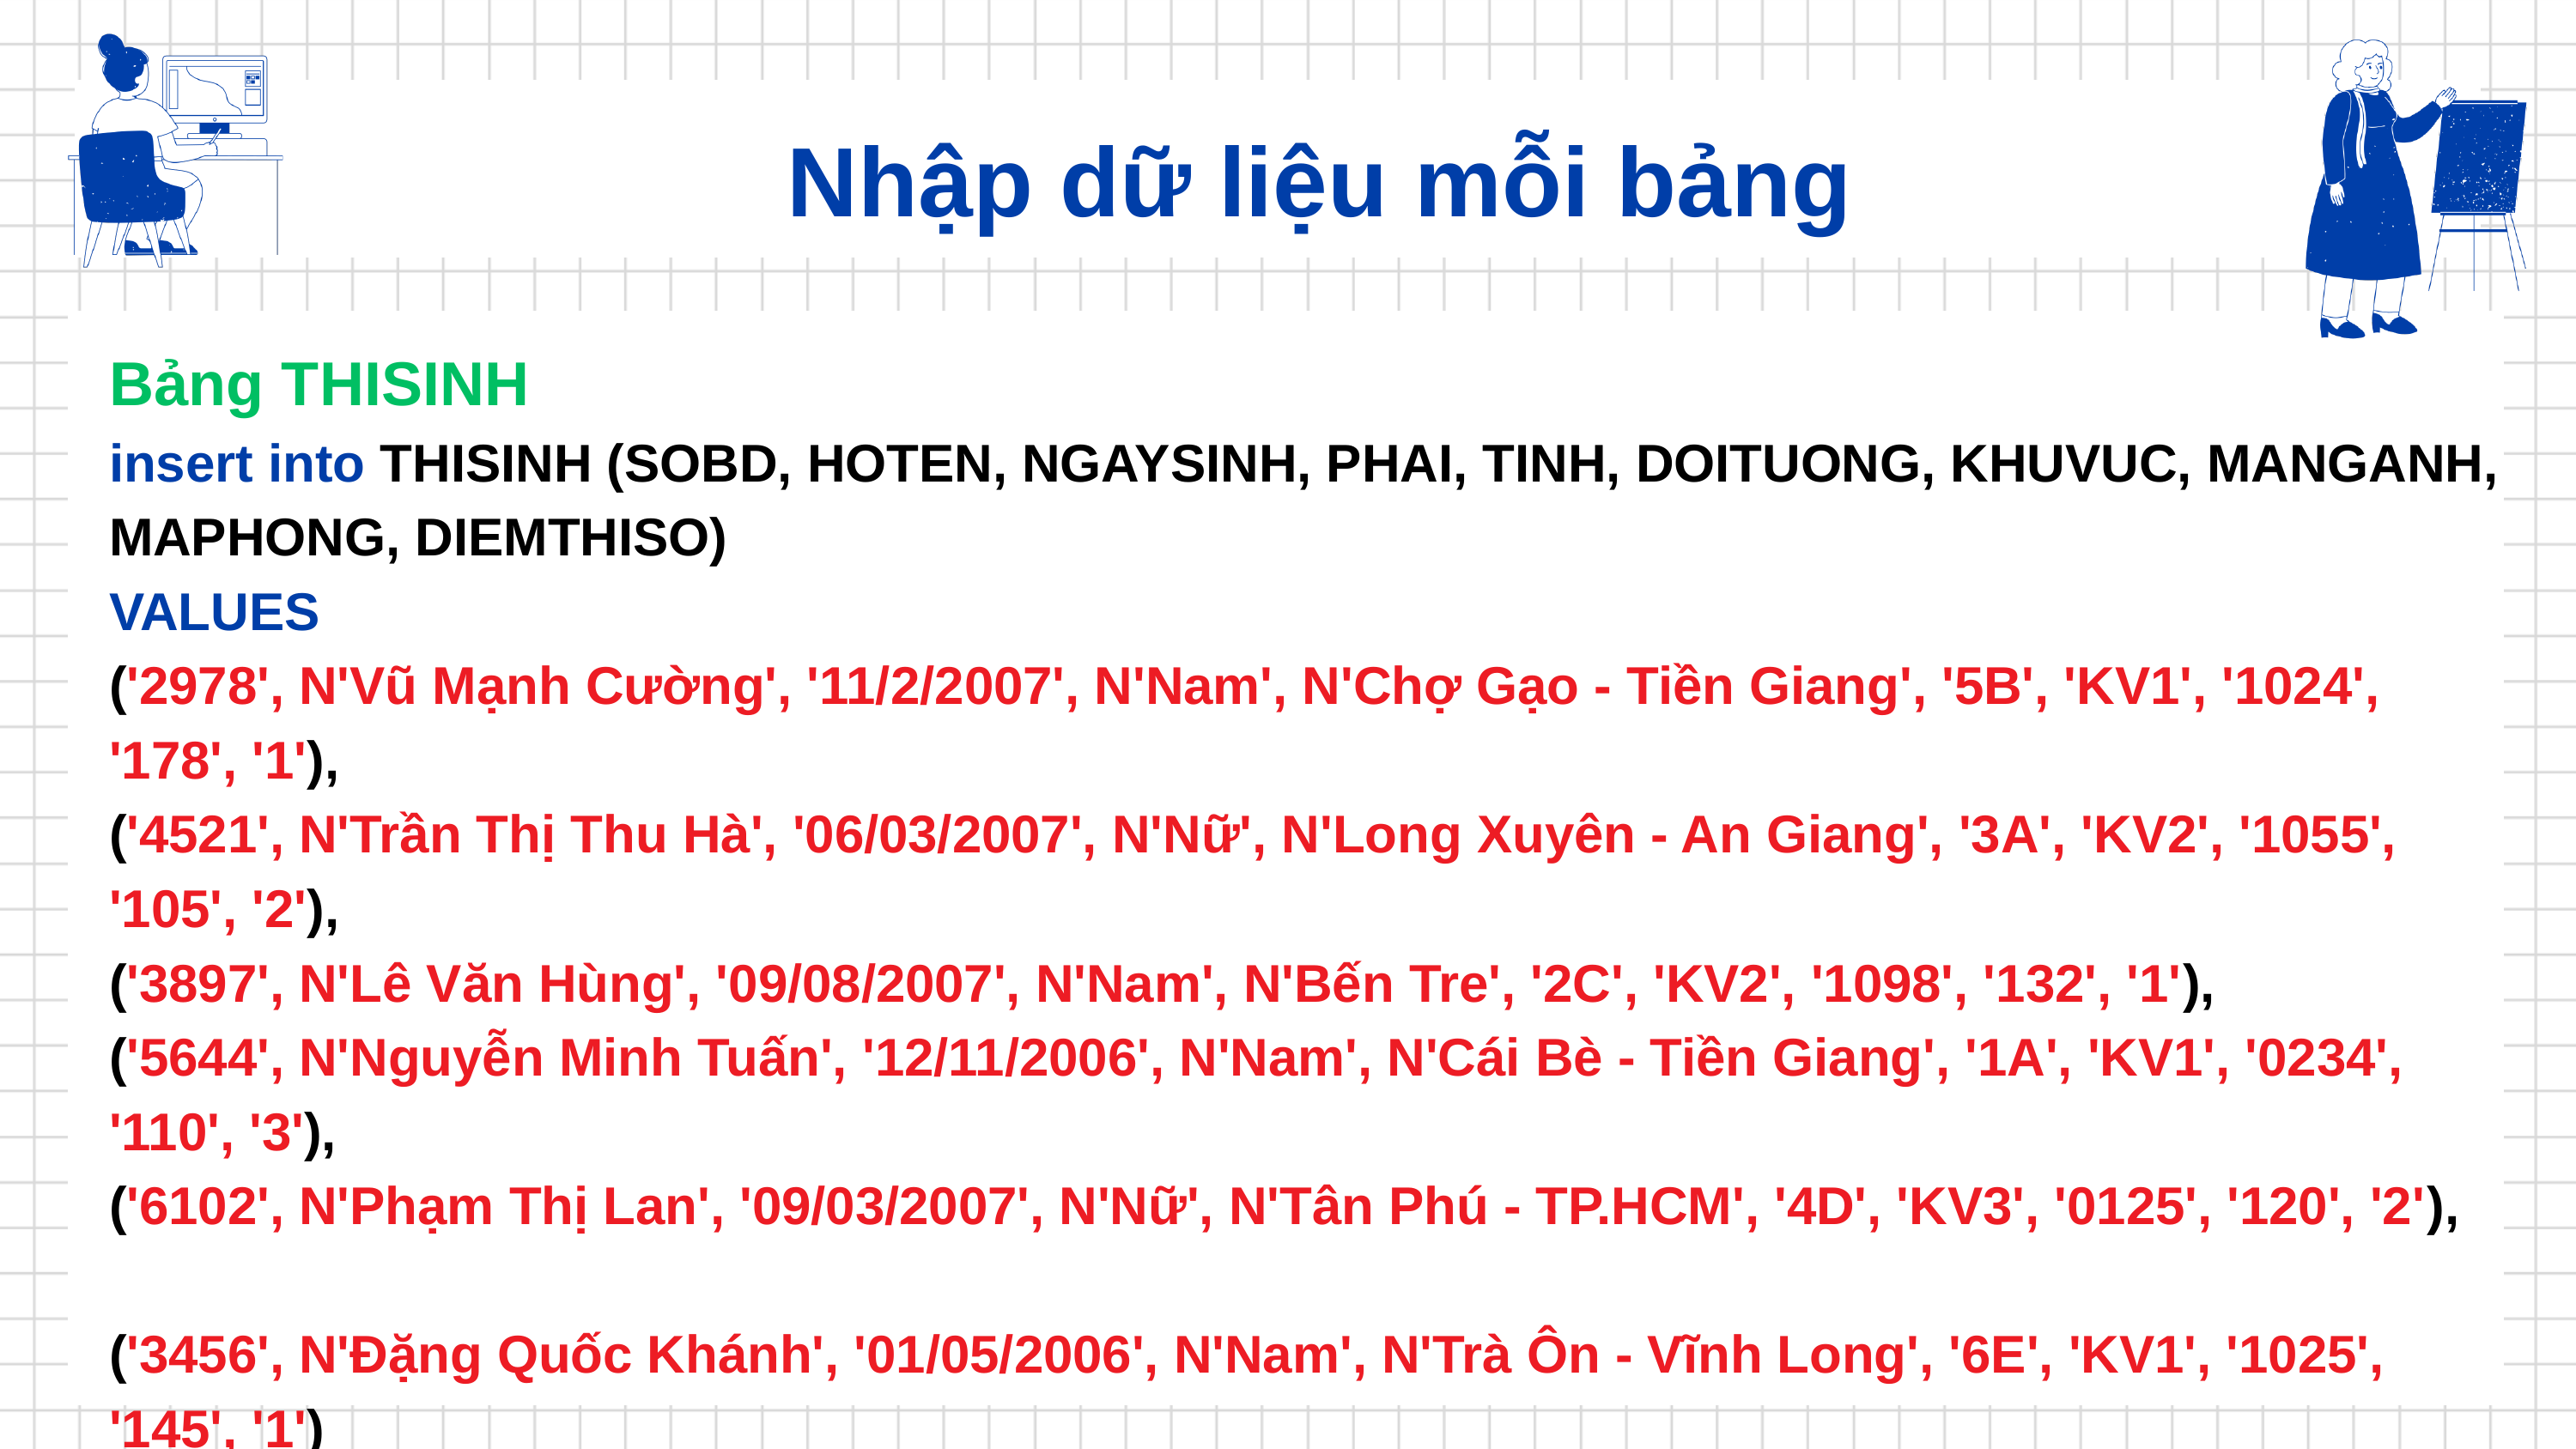

Nhập dữ liệu mỗi bảng

Bảng THISINH
insert into THISINH (SOBD, HOTEN, NGAYSINH, PHAI, TINH, DOITUONG, KHUVUC, MANGANH, MAPHONG, DIEMTHISO)
VALUES
('2978', N'Vũ Mạnh Cường', '11/2/2007', N'Nam', N'Chợ Gạo - Tiền Giang', '5B', 'KV1', '1024', '178', '1'),
('4521', N'Trần Thị Thu Hà', '06/03/2007', N'Nữ', N'Long Xuyên - An Giang', '3A', 'KV2', '1055', '105', '2'),
('3897', N'Lê Văn Hùng', '09/08/2007', N'Nam', N'Bến Tre', '2C', 'KV2', '1098', '132', '1'),
('5644', N'Nguyễn Minh Tuấn', '12/11/2006', N'Nam', N'Cái Bè - Tiền Giang', '1A', 'KV1', '0234', '110', '3'),
('6102', N'Phạm Thị Lan', '09/03/2007', N'Nữ', N'Tân Phú - TP.HCM', '4D', 'KV3', '0125', '120', '2'),
('3456', N'Đặng Quốc Khánh', '01/05/2006', N'Nam', N'Trà Ôn - Vĩnh Long', '6E', 'KV1', '1025', '145', '1')